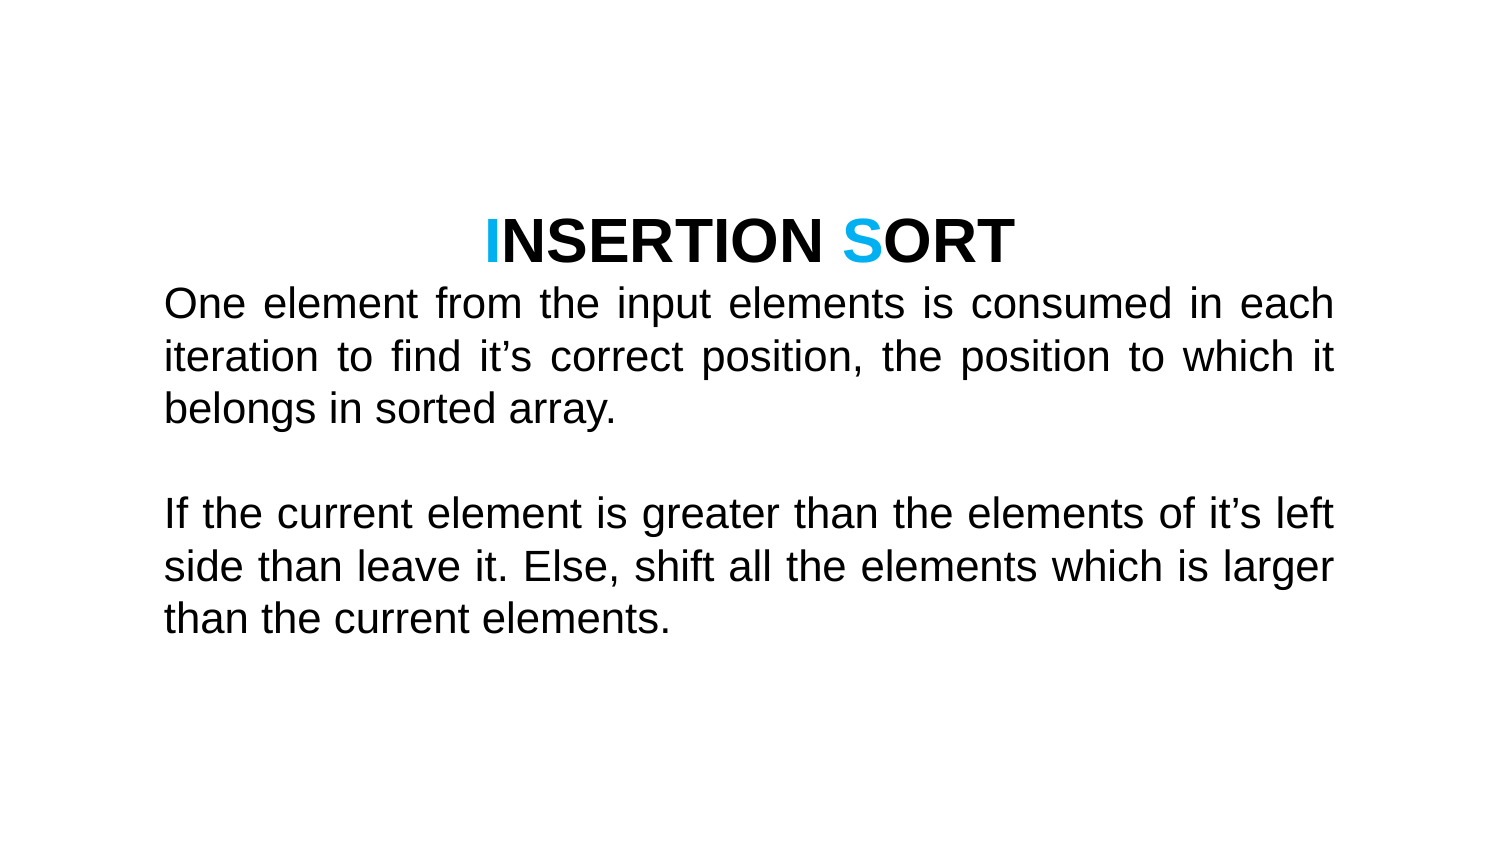

INSERTION SORT
One element from the input elements is consumed in each iteration to find it’s correct position, the position to which it belongs in sorted array.

If the current element is greater than the elements of it’s left side than leave it. Else, shift all the elements which is larger than the current elements.